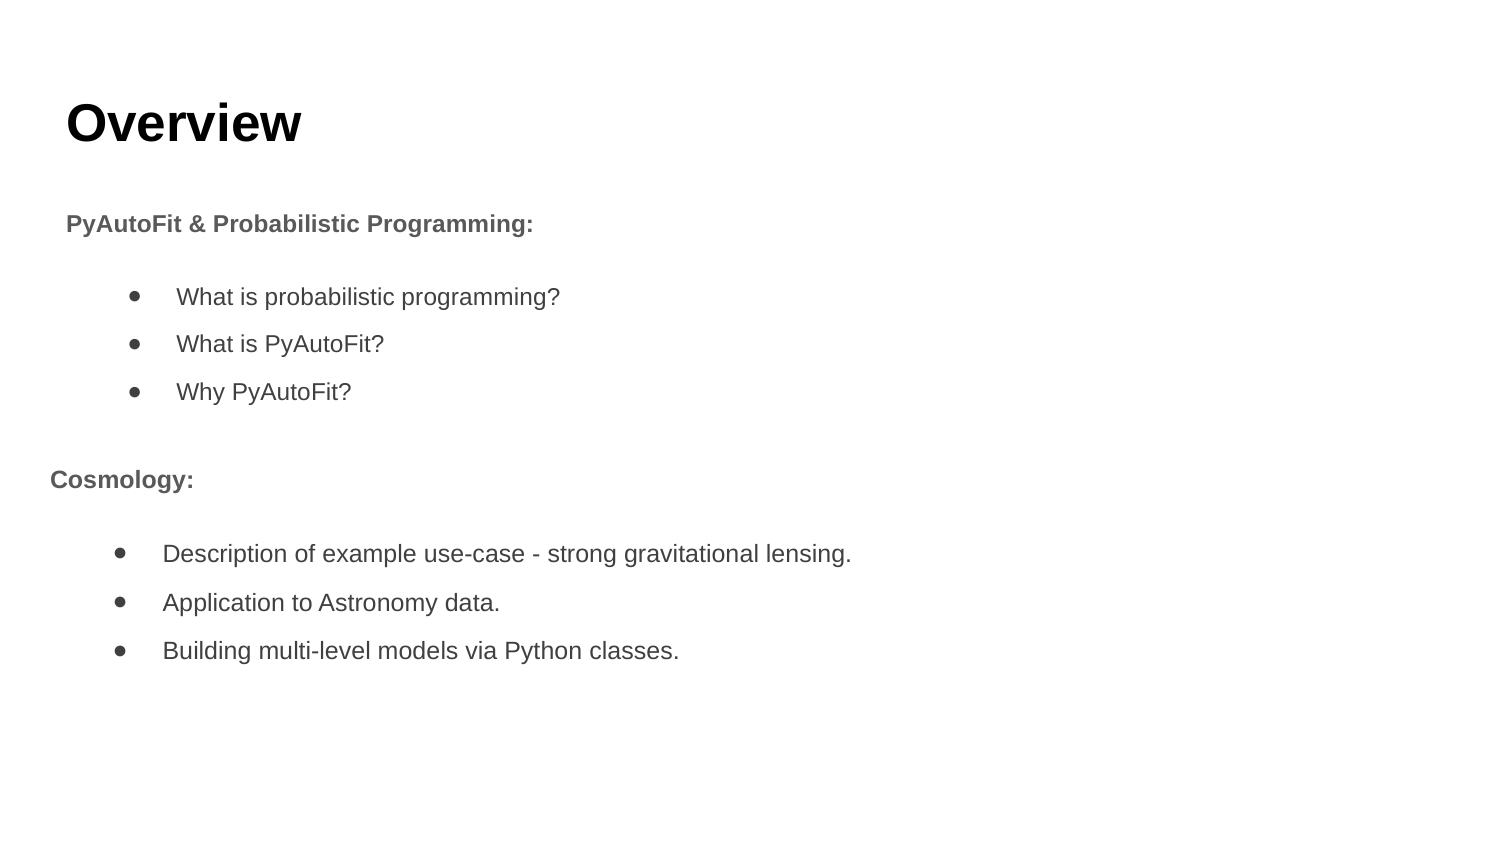

# Overview
PyAutoFit & Probabilistic Programming:
What is probabilistic programming?
What is PyAutoFit?
Why PyAutoFit?
Cosmology:
Description of example use-case - strong gravitational lensing.
Application to Astronomy data.
Building multi-level models via Python classes.